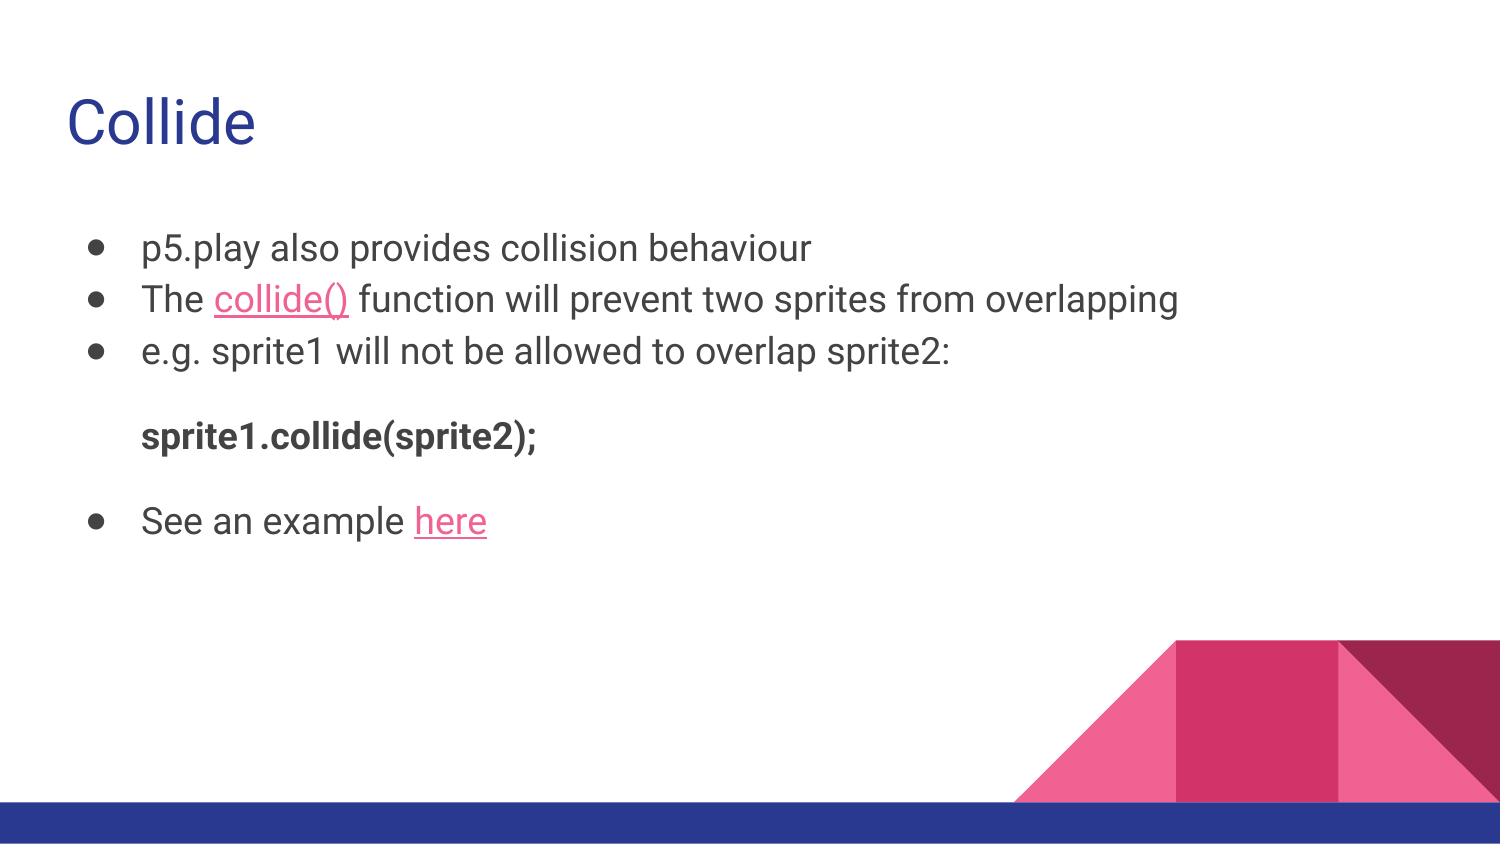

# Collide
p5.play also provides collision behaviour
The collide() function will prevent two sprites from overlapping
e.g. sprite1 will not be allowed to overlap sprite2:
sprite1.collide(sprite2);
See an example here